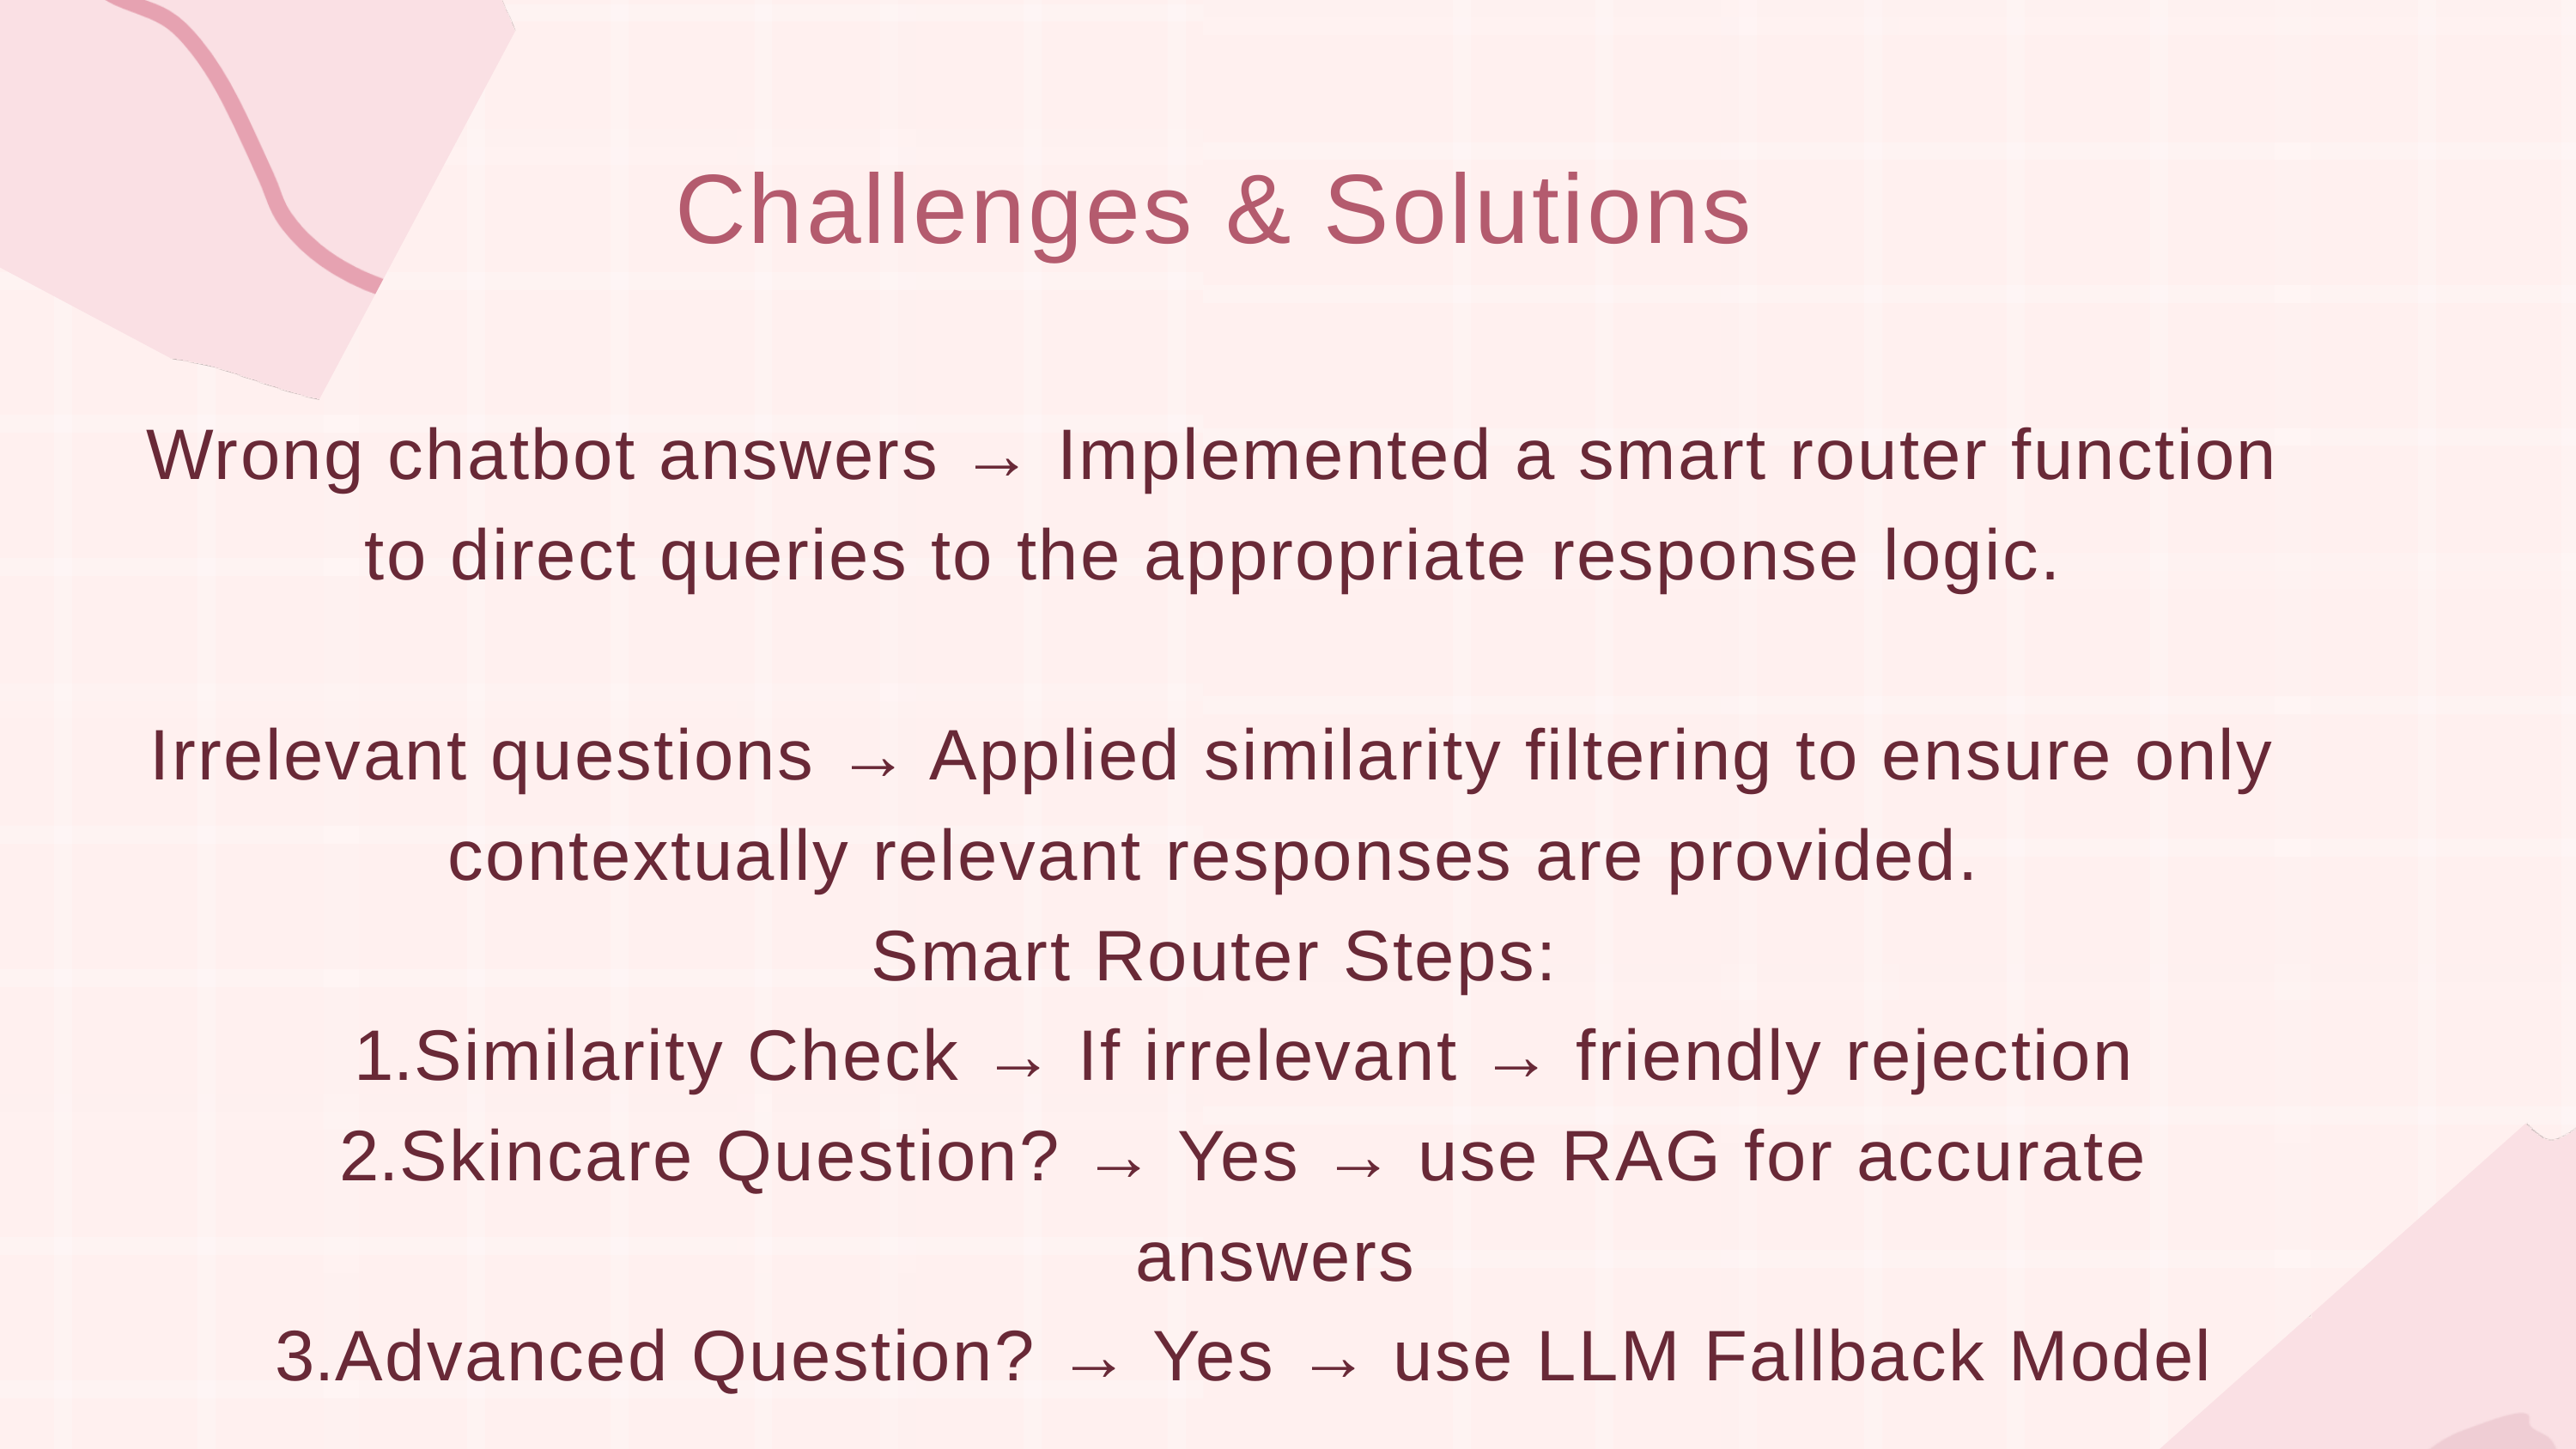

Challenges & Solutions
Wrong chatbot answers → Implemented a smart router function to direct queries to the appropriate response logic.

Irrelevant questions → Applied similarity filtering to ensure only contextually relevant responses are provided.
Smart Router Steps:
Similarity Check → If irrelevant → friendly rejection
Skincare Question? → Yes → use RAG for accurate answers
Advanced Question? → Yes → use LLM Fallback Model